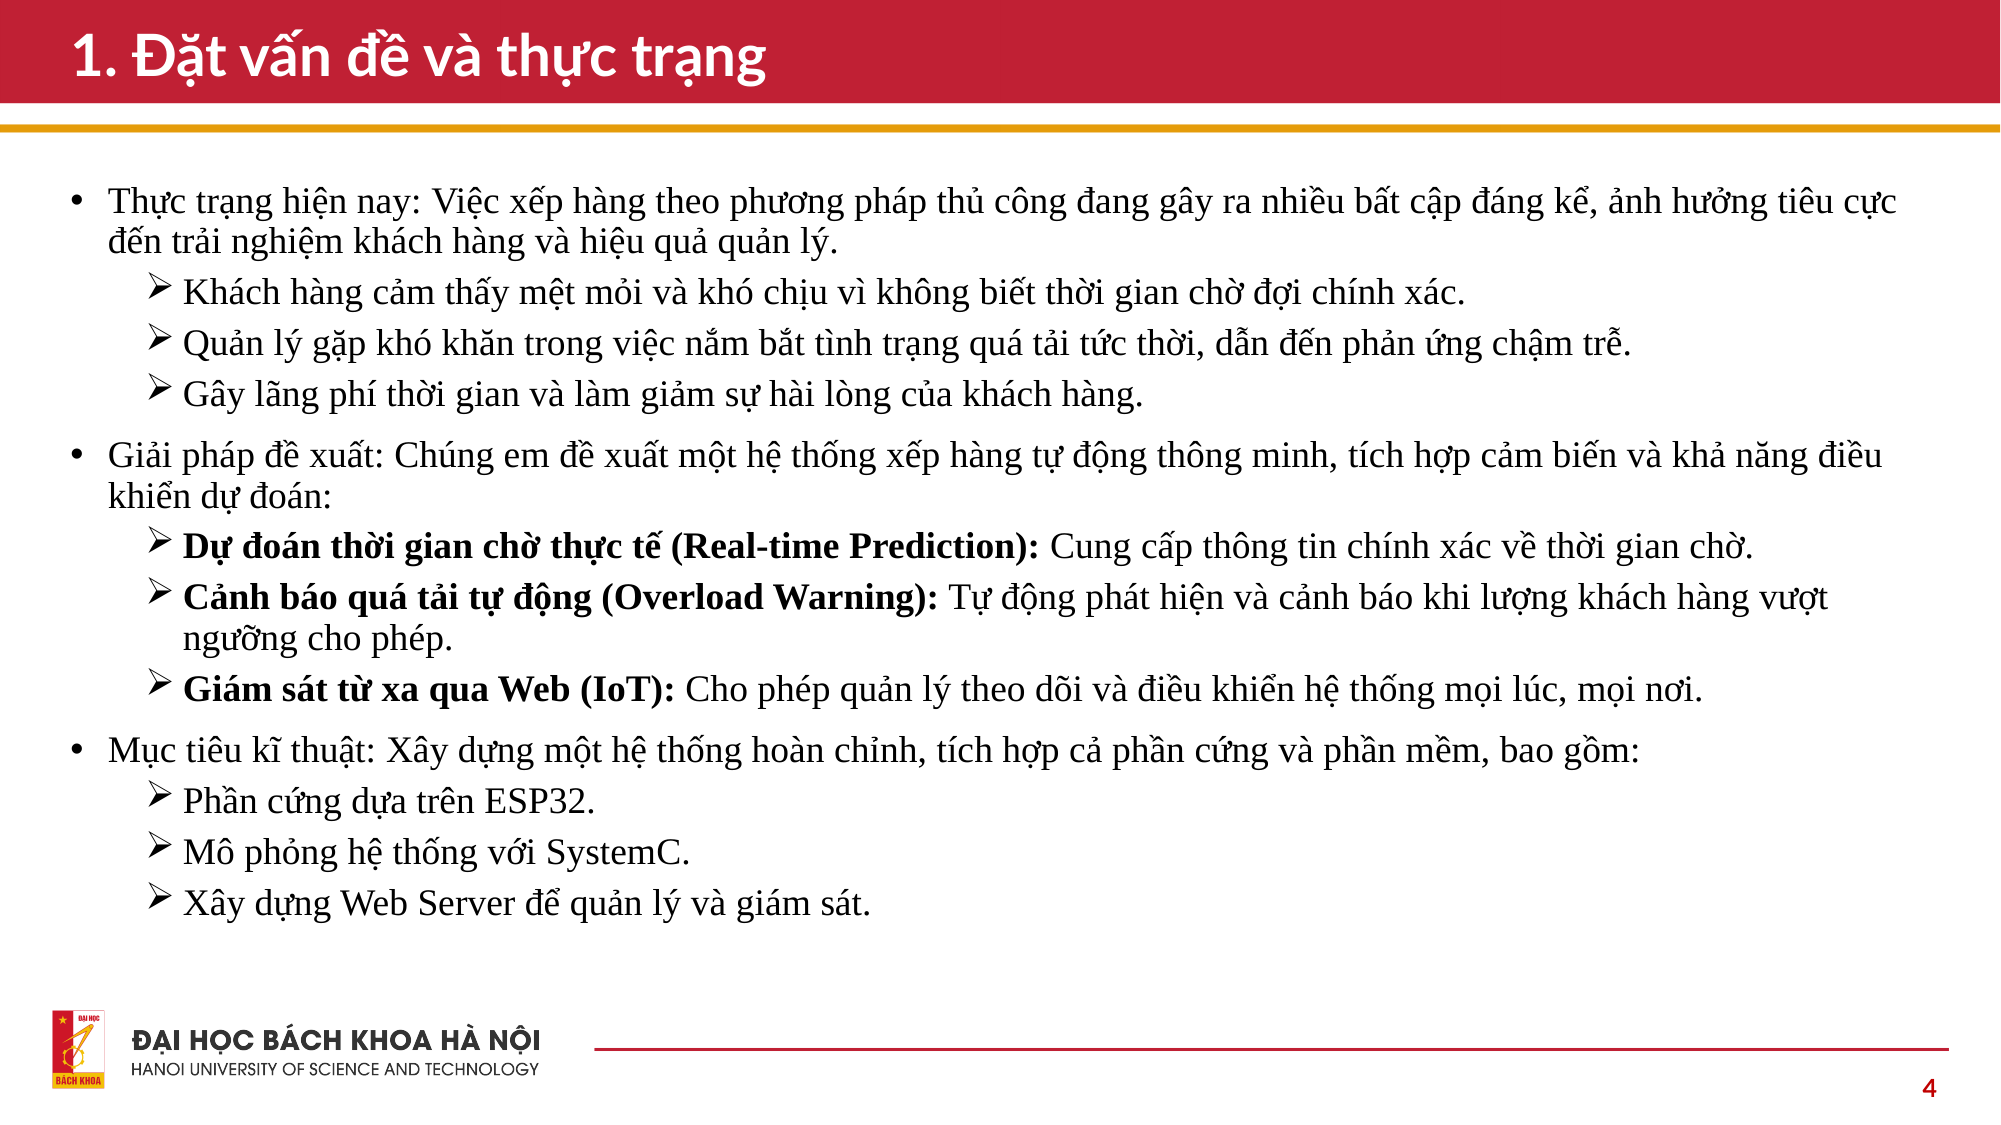

# 1. Đặt vấn đề và thực trạng
Thực trạng hiện nay: Việc xếp hàng theo phương pháp thủ công đang gây ra nhiều bất cập đáng kể, ảnh hưởng tiêu cực đến trải nghiệm khách hàng và hiệu quả quản lý.
Khách hàng cảm thấy mệt mỏi và khó chịu vì không biết thời gian chờ đợi chính xác.
Quản lý gặp khó khăn trong việc nắm bắt tình trạng quá tải tức thời, dẫn đến phản ứng chậm trễ.
Gây lãng phí thời gian và làm giảm sự hài lòng của khách hàng.
Giải pháp đề xuất: Chúng em đề xuất một hệ thống xếp hàng tự động thông minh, tích hợp cảm biến và khả năng điều khiển dự đoán:
Dự đoán thời gian chờ thực tế (Real-time Prediction): Cung cấp thông tin chính xác về thời gian chờ.
Cảnh báo quá tải tự động (Overload Warning): Tự động phát hiện và cảnh báo khi lượng khách hàng vượt ngưỡng cho phép.
Giám sát từ xa qua Web (IoT): Cho phép quản lý theo dõi và điều khiển hệ thống mọi lúc, mọi nơi.
Mục tiêu kĩ thuật: Xây dựng một hệ thống hoàn chỉnh, tích hợp cả phần cứng và phần mềm, bao gồm:
Phần cứng dựa trên ESP32.
Mô phỏng hệ thống với SystemC.
Xây dựng Web Server để quản lý và giám sát.

4